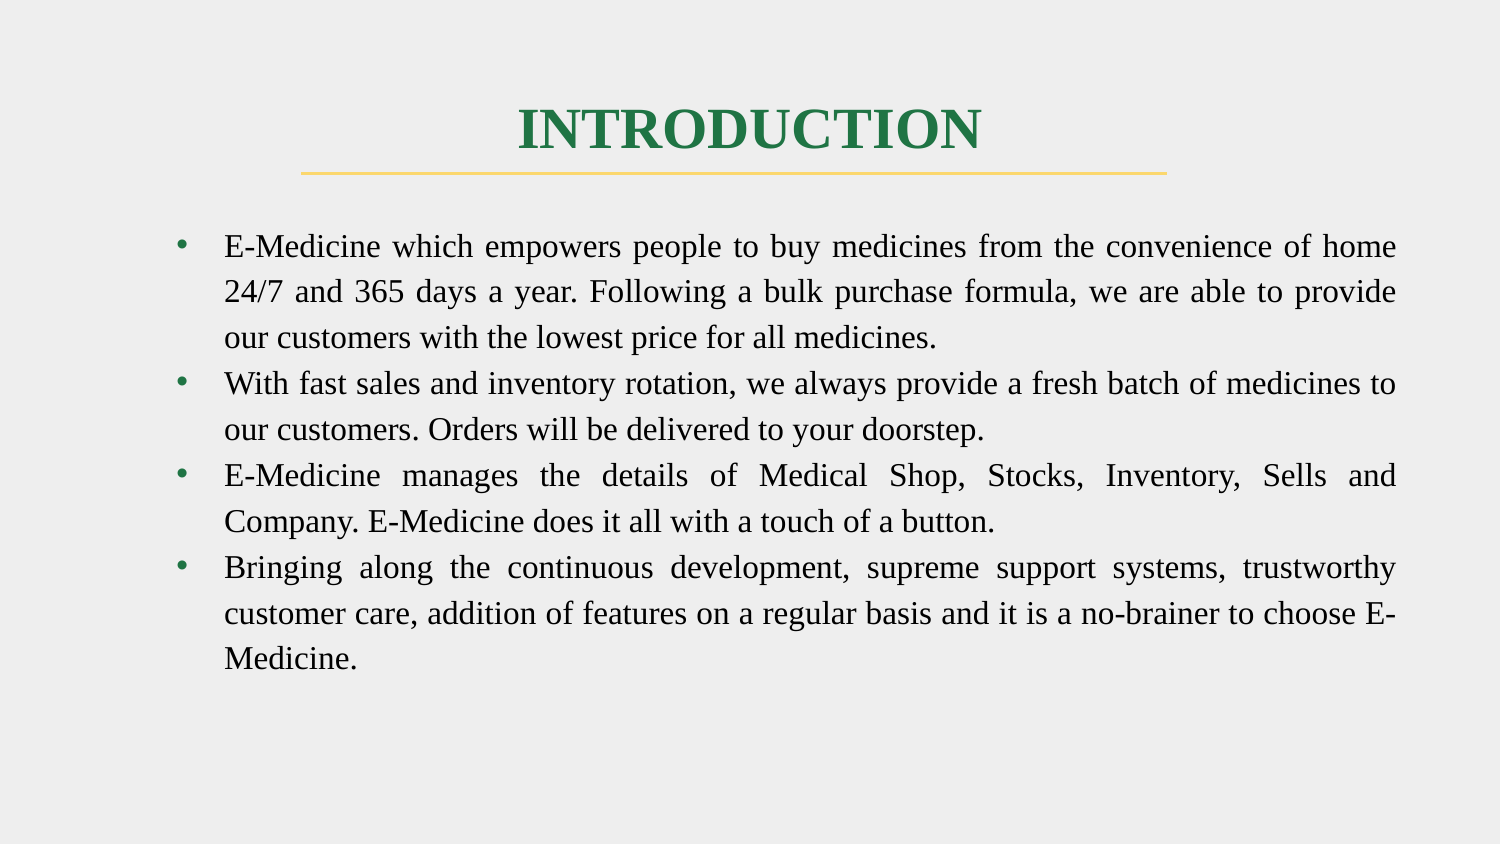

# INTRODUCTION
E-Medicine which empowers people to buy medicines from the convenience of home 24/7 and 365 days a year. Following a bulk purchase formula, we are able to provide our customers with the lowest price for all medicines.
With fast sales and inventory rotation, we always provide a fresh batch of medicines to our customers. Orders will be delivered to your doorstep.
E-Medicine manages the details of Medical Shop, Stocks, Inventory, Sells and Company. E-Medicine does it all with a touch of a button.
Bringing along the continuous development, supreme support systems, trustworthy customer care, addition of features on a regular basis and it is a no-brainer to choose E-Medicine.